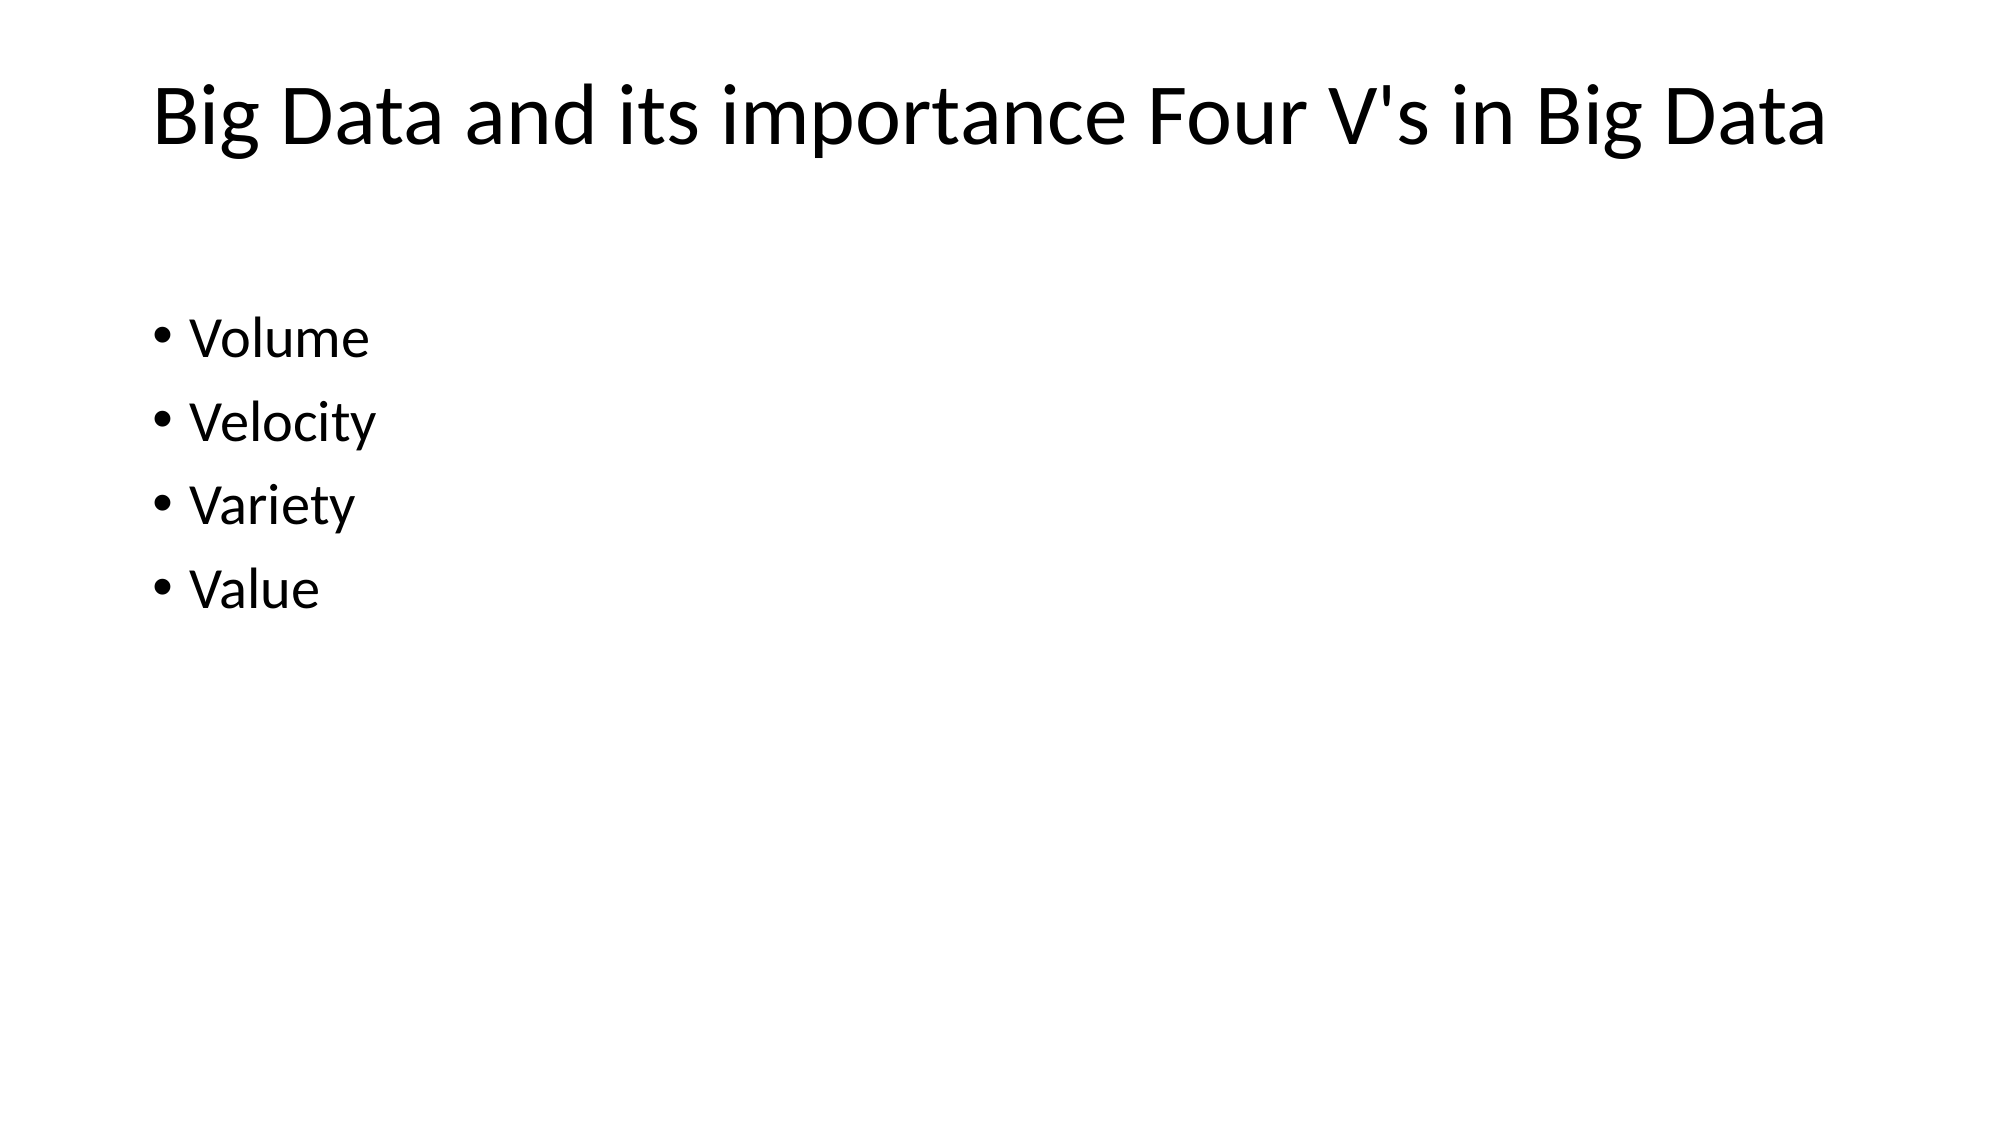

# Big Data and its importance Four V's in Big Data
Volume
Velocity
Variety
Value